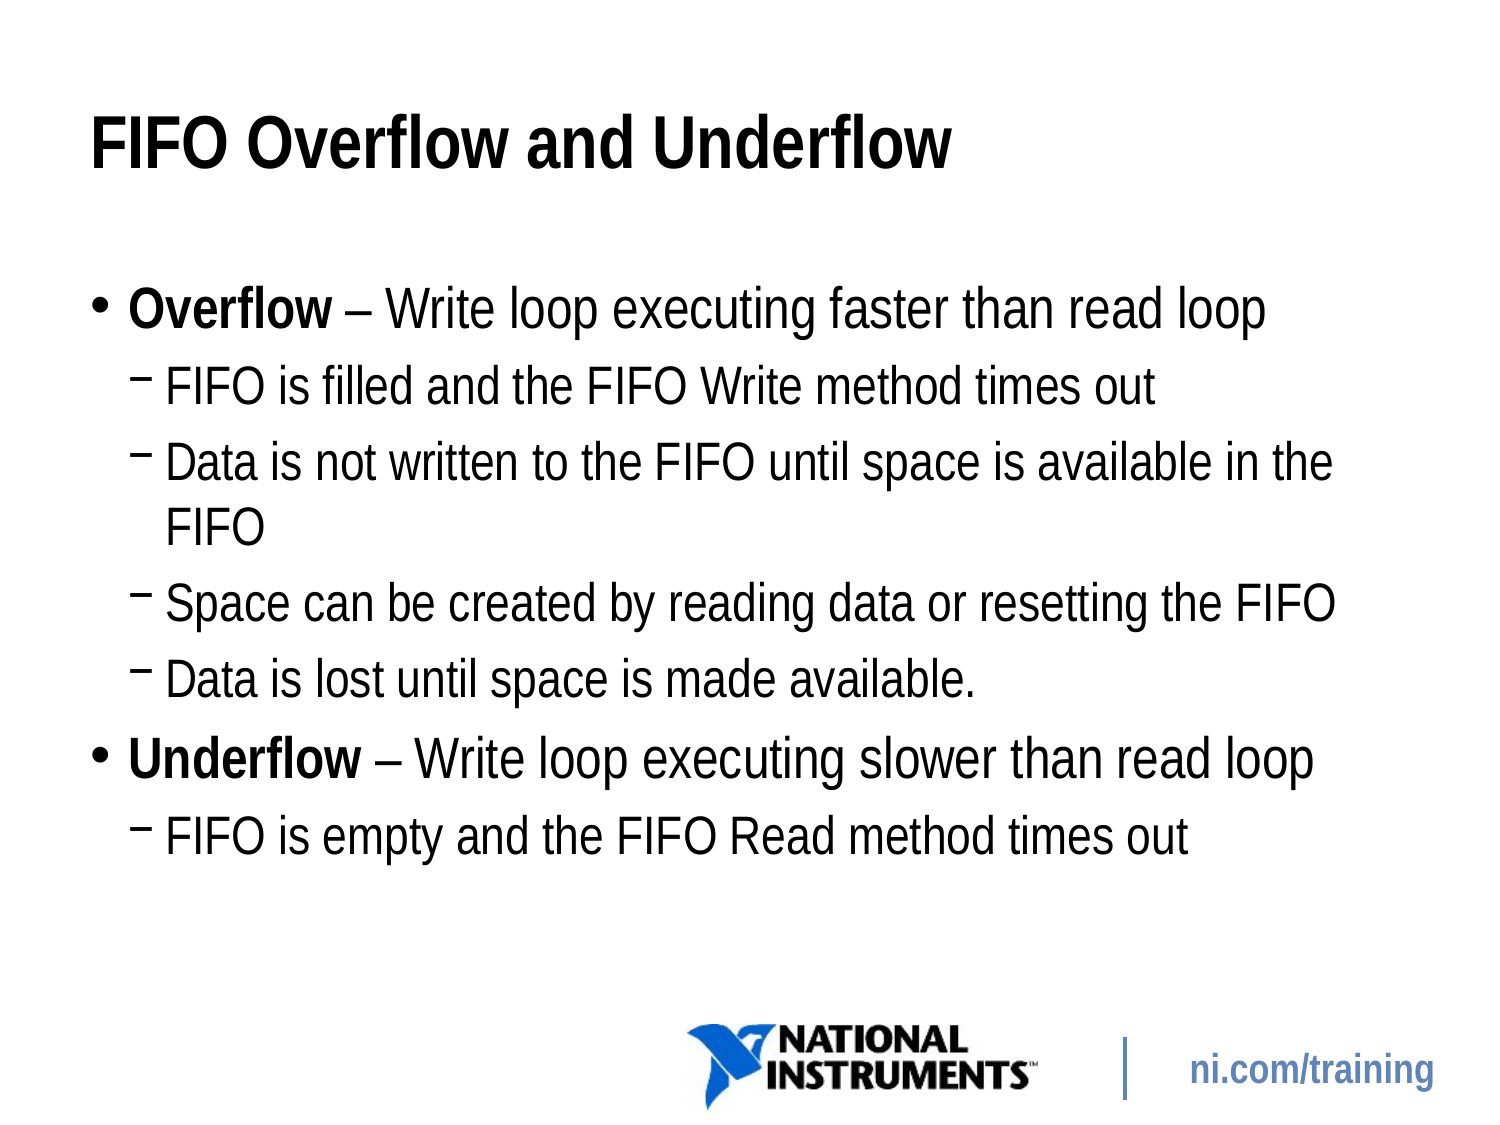

# FIFO Overflow and Underflow
Overflow – Write loop executing faster than read loop
FIFO is filled and the FIFO Write method times out
Data is not written to the FIFO until space is available in the FIFO
Space can be created by reading data or resetting the FIFO
Data is lost until space is made available.
Underflow – Write loop executing slower than read loop
FIFO is empty and the FIFO Read method times out